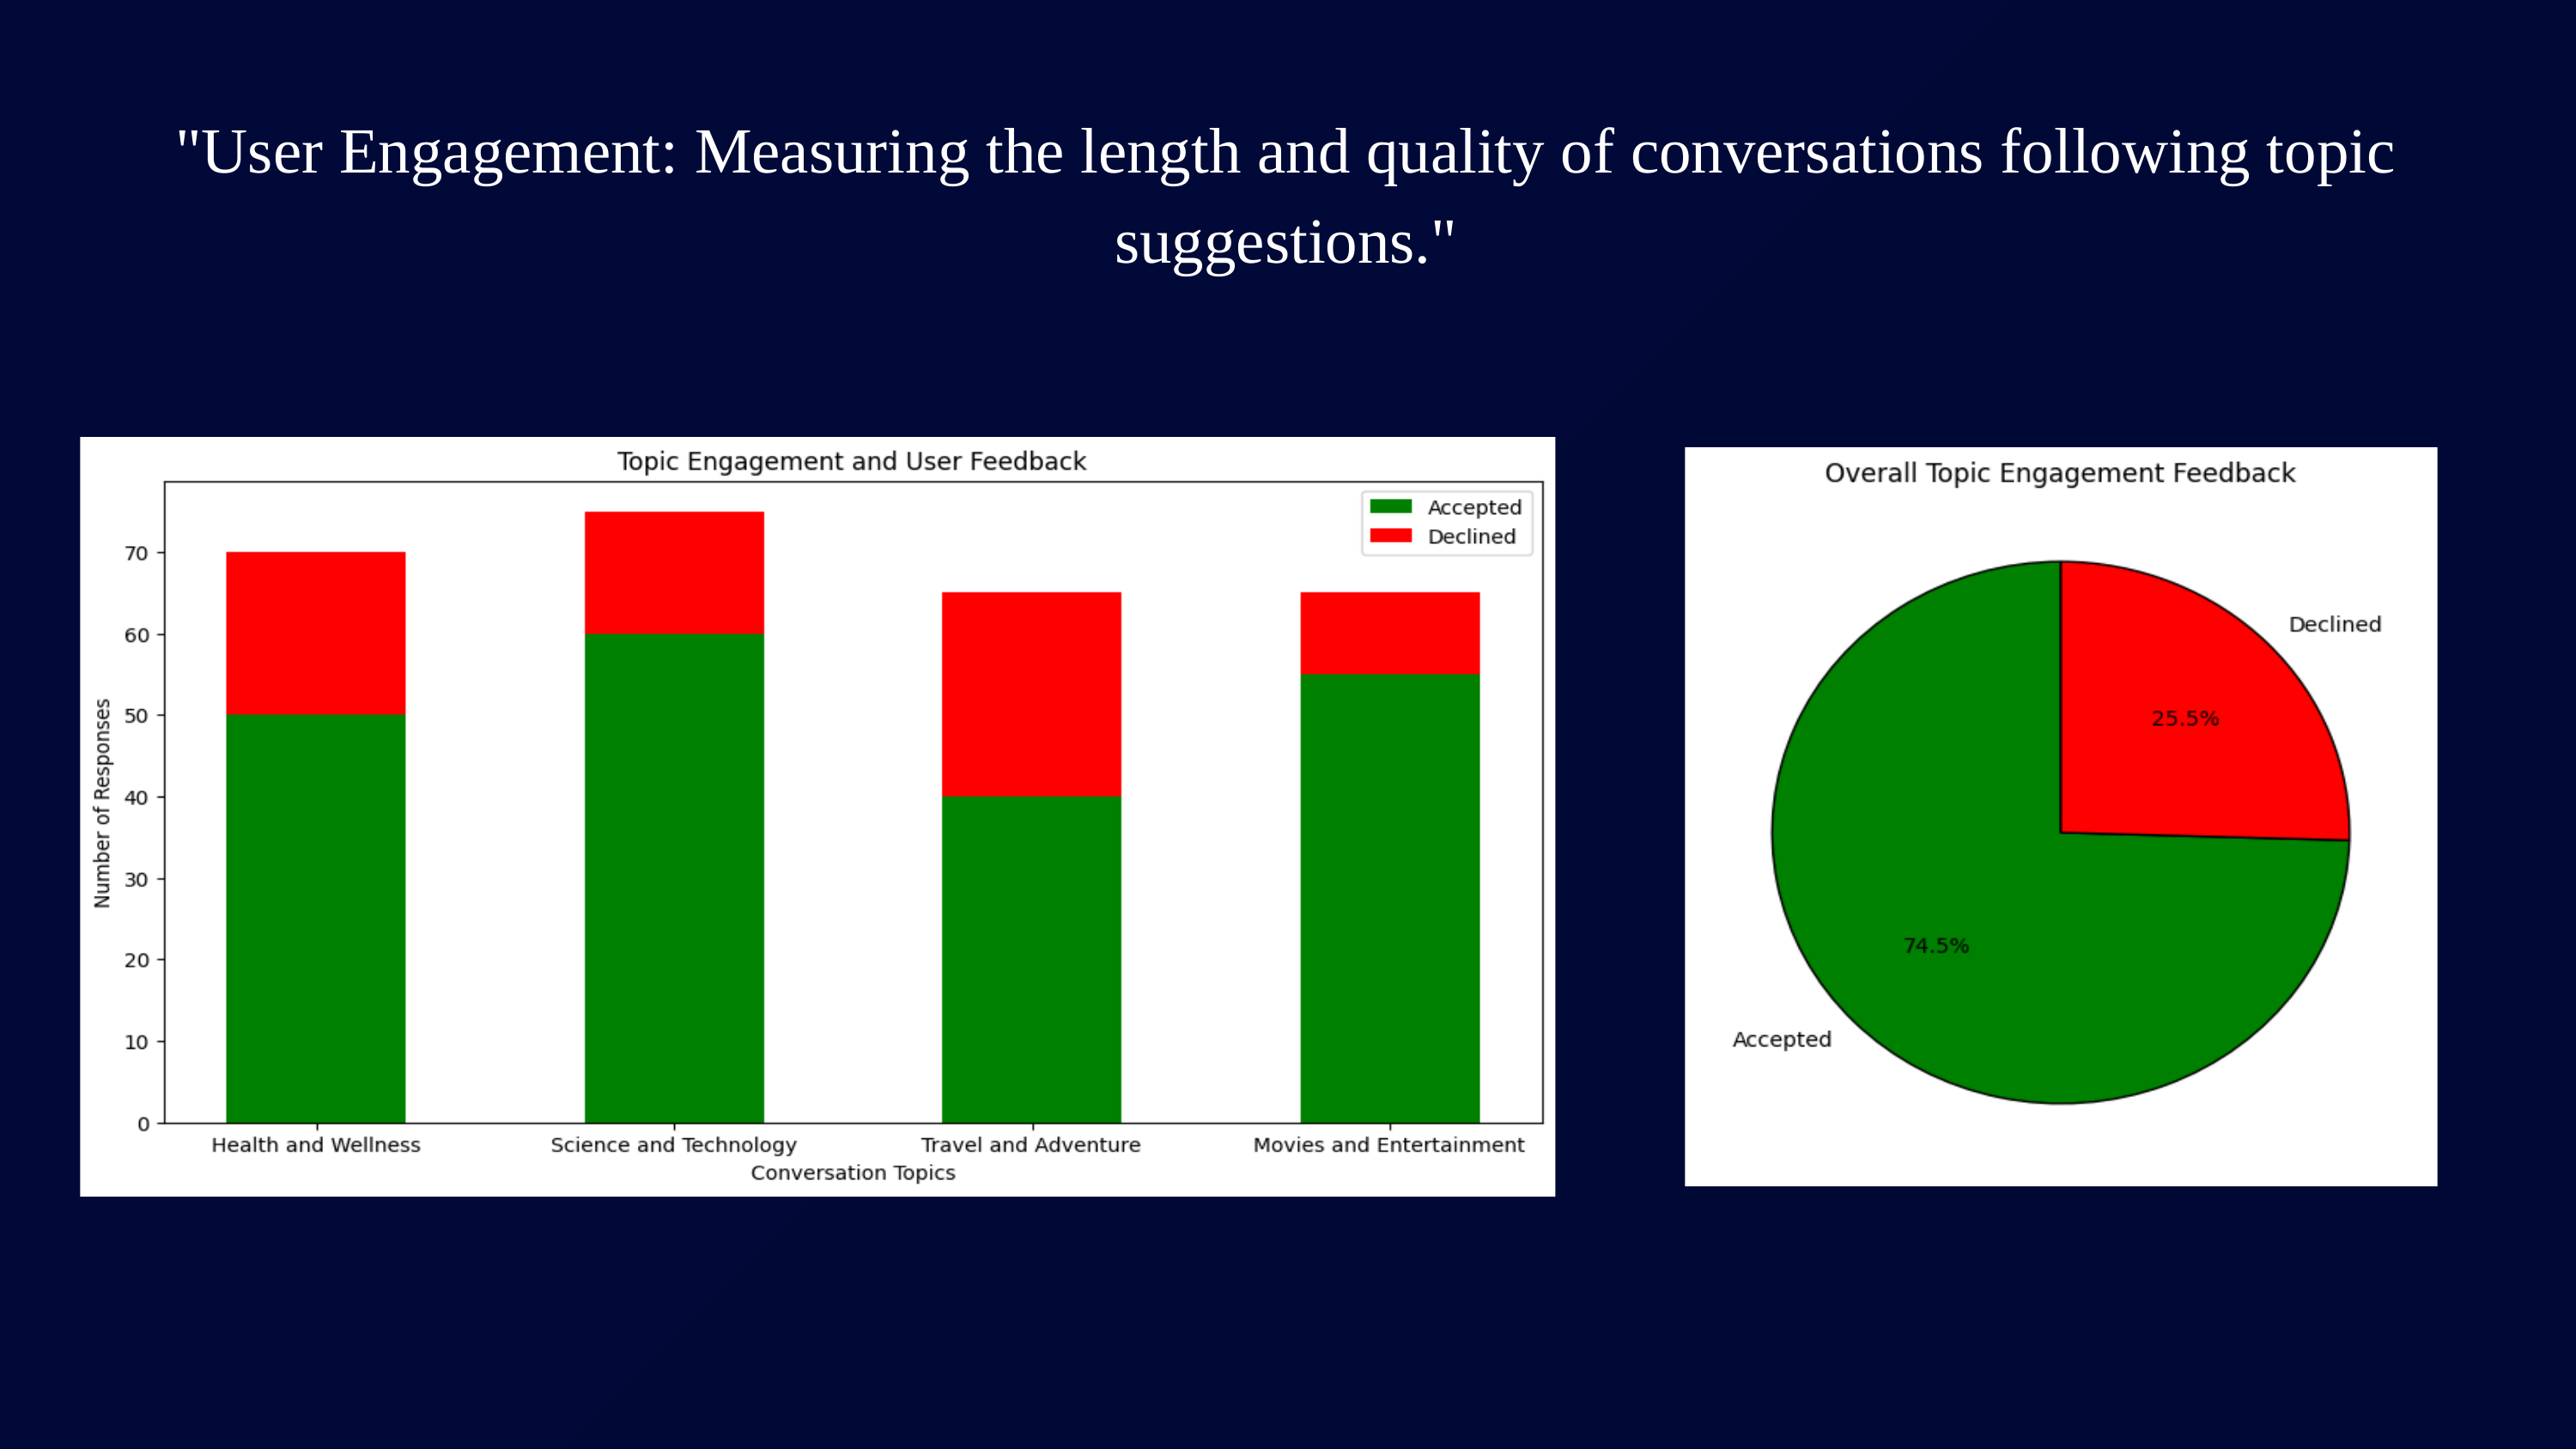

"User Engagement: Measuring the length and quality of conversations following topic suggestions."